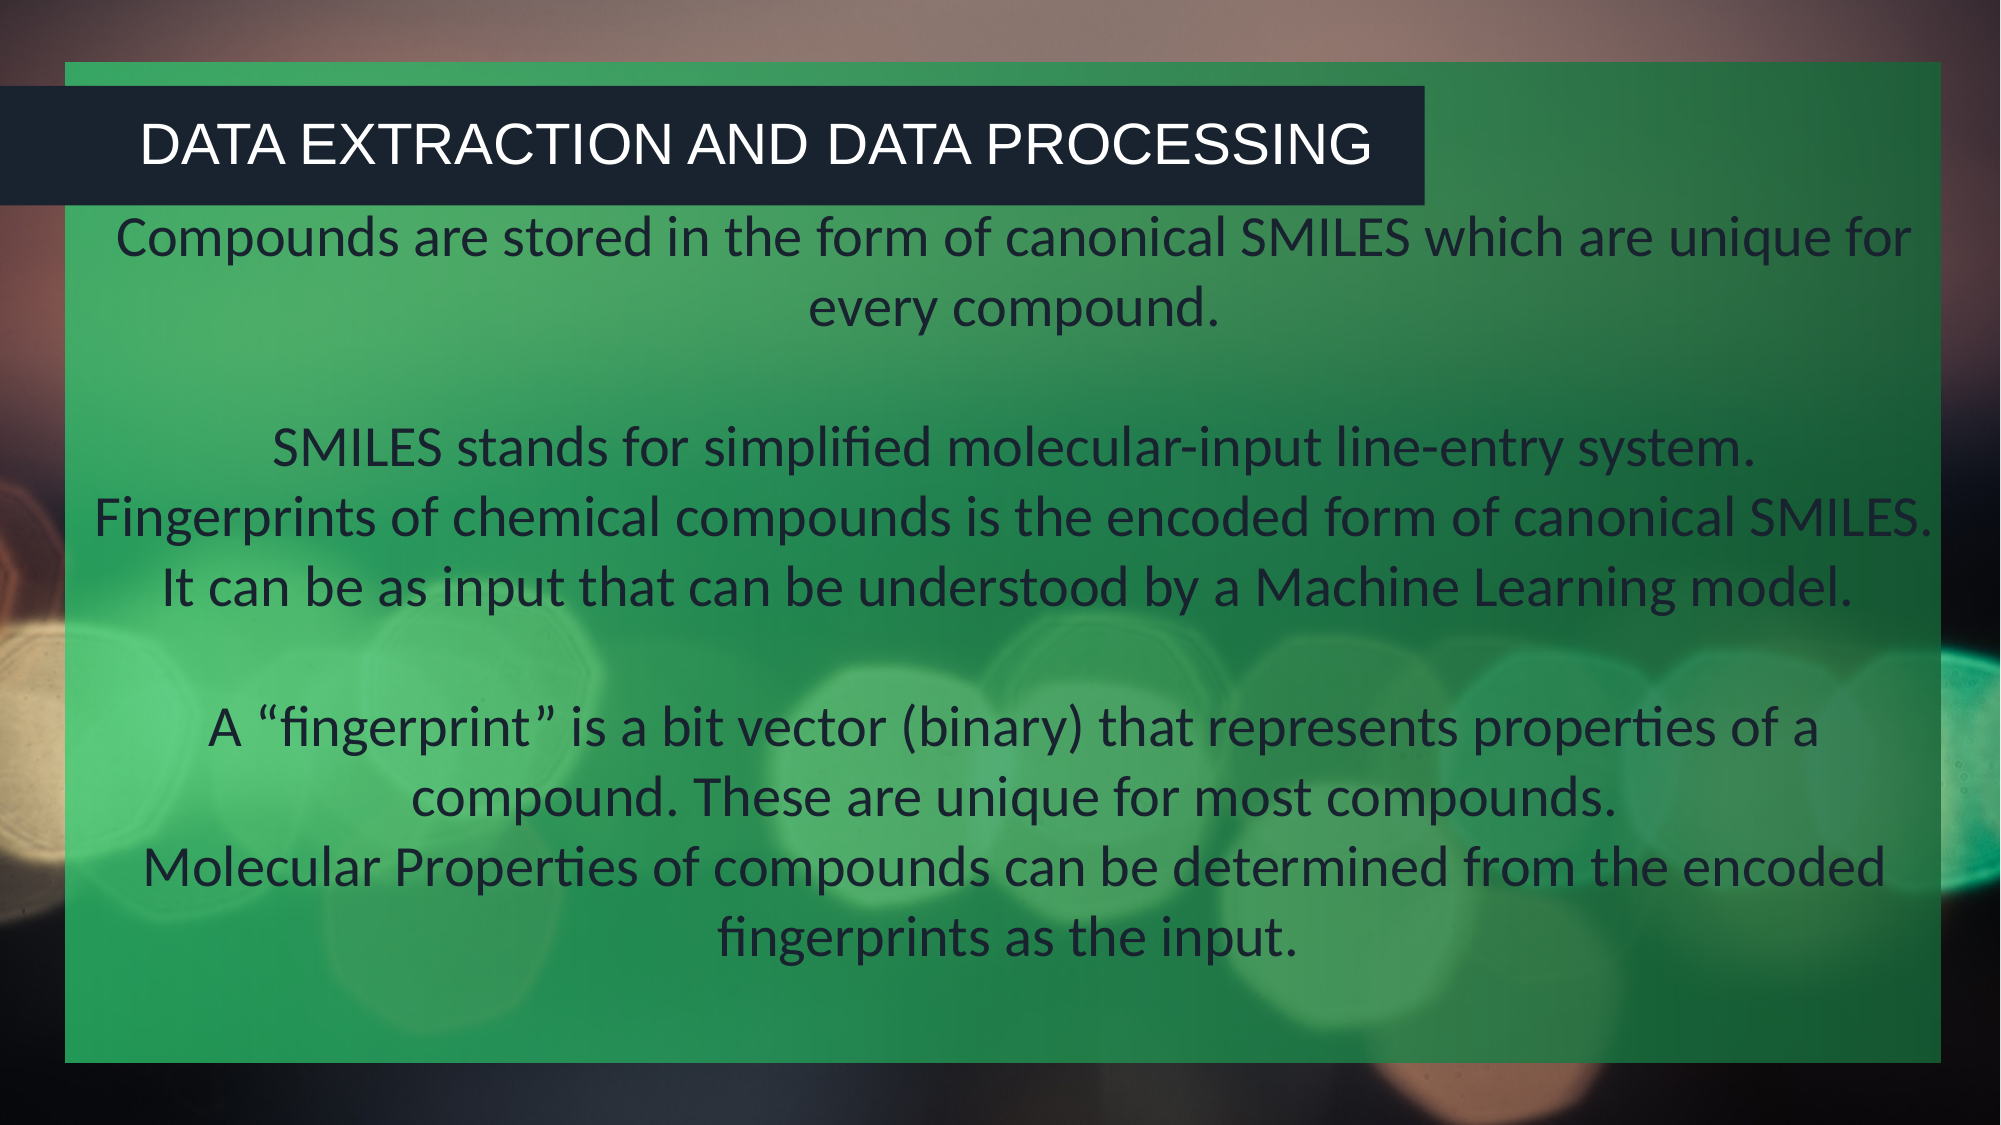

DATA EXTRACTION AND DATA PROCESSING
Compounds are stored in the form of canonical SMILES which are unique for every compound.

SMILES stands for simplified molecular-input line-entry system.
Fingerprints of chemical compounds is the encoded form of canonical SMILES. It can be as input that can be understood by a Machine Learning model.

A “fingerprint” is a bit vector (binary) that represents properties of a compound. These are unique for most compounds.
Molecular Properties of compounds can be determined from the encoded fingerprints as the input.